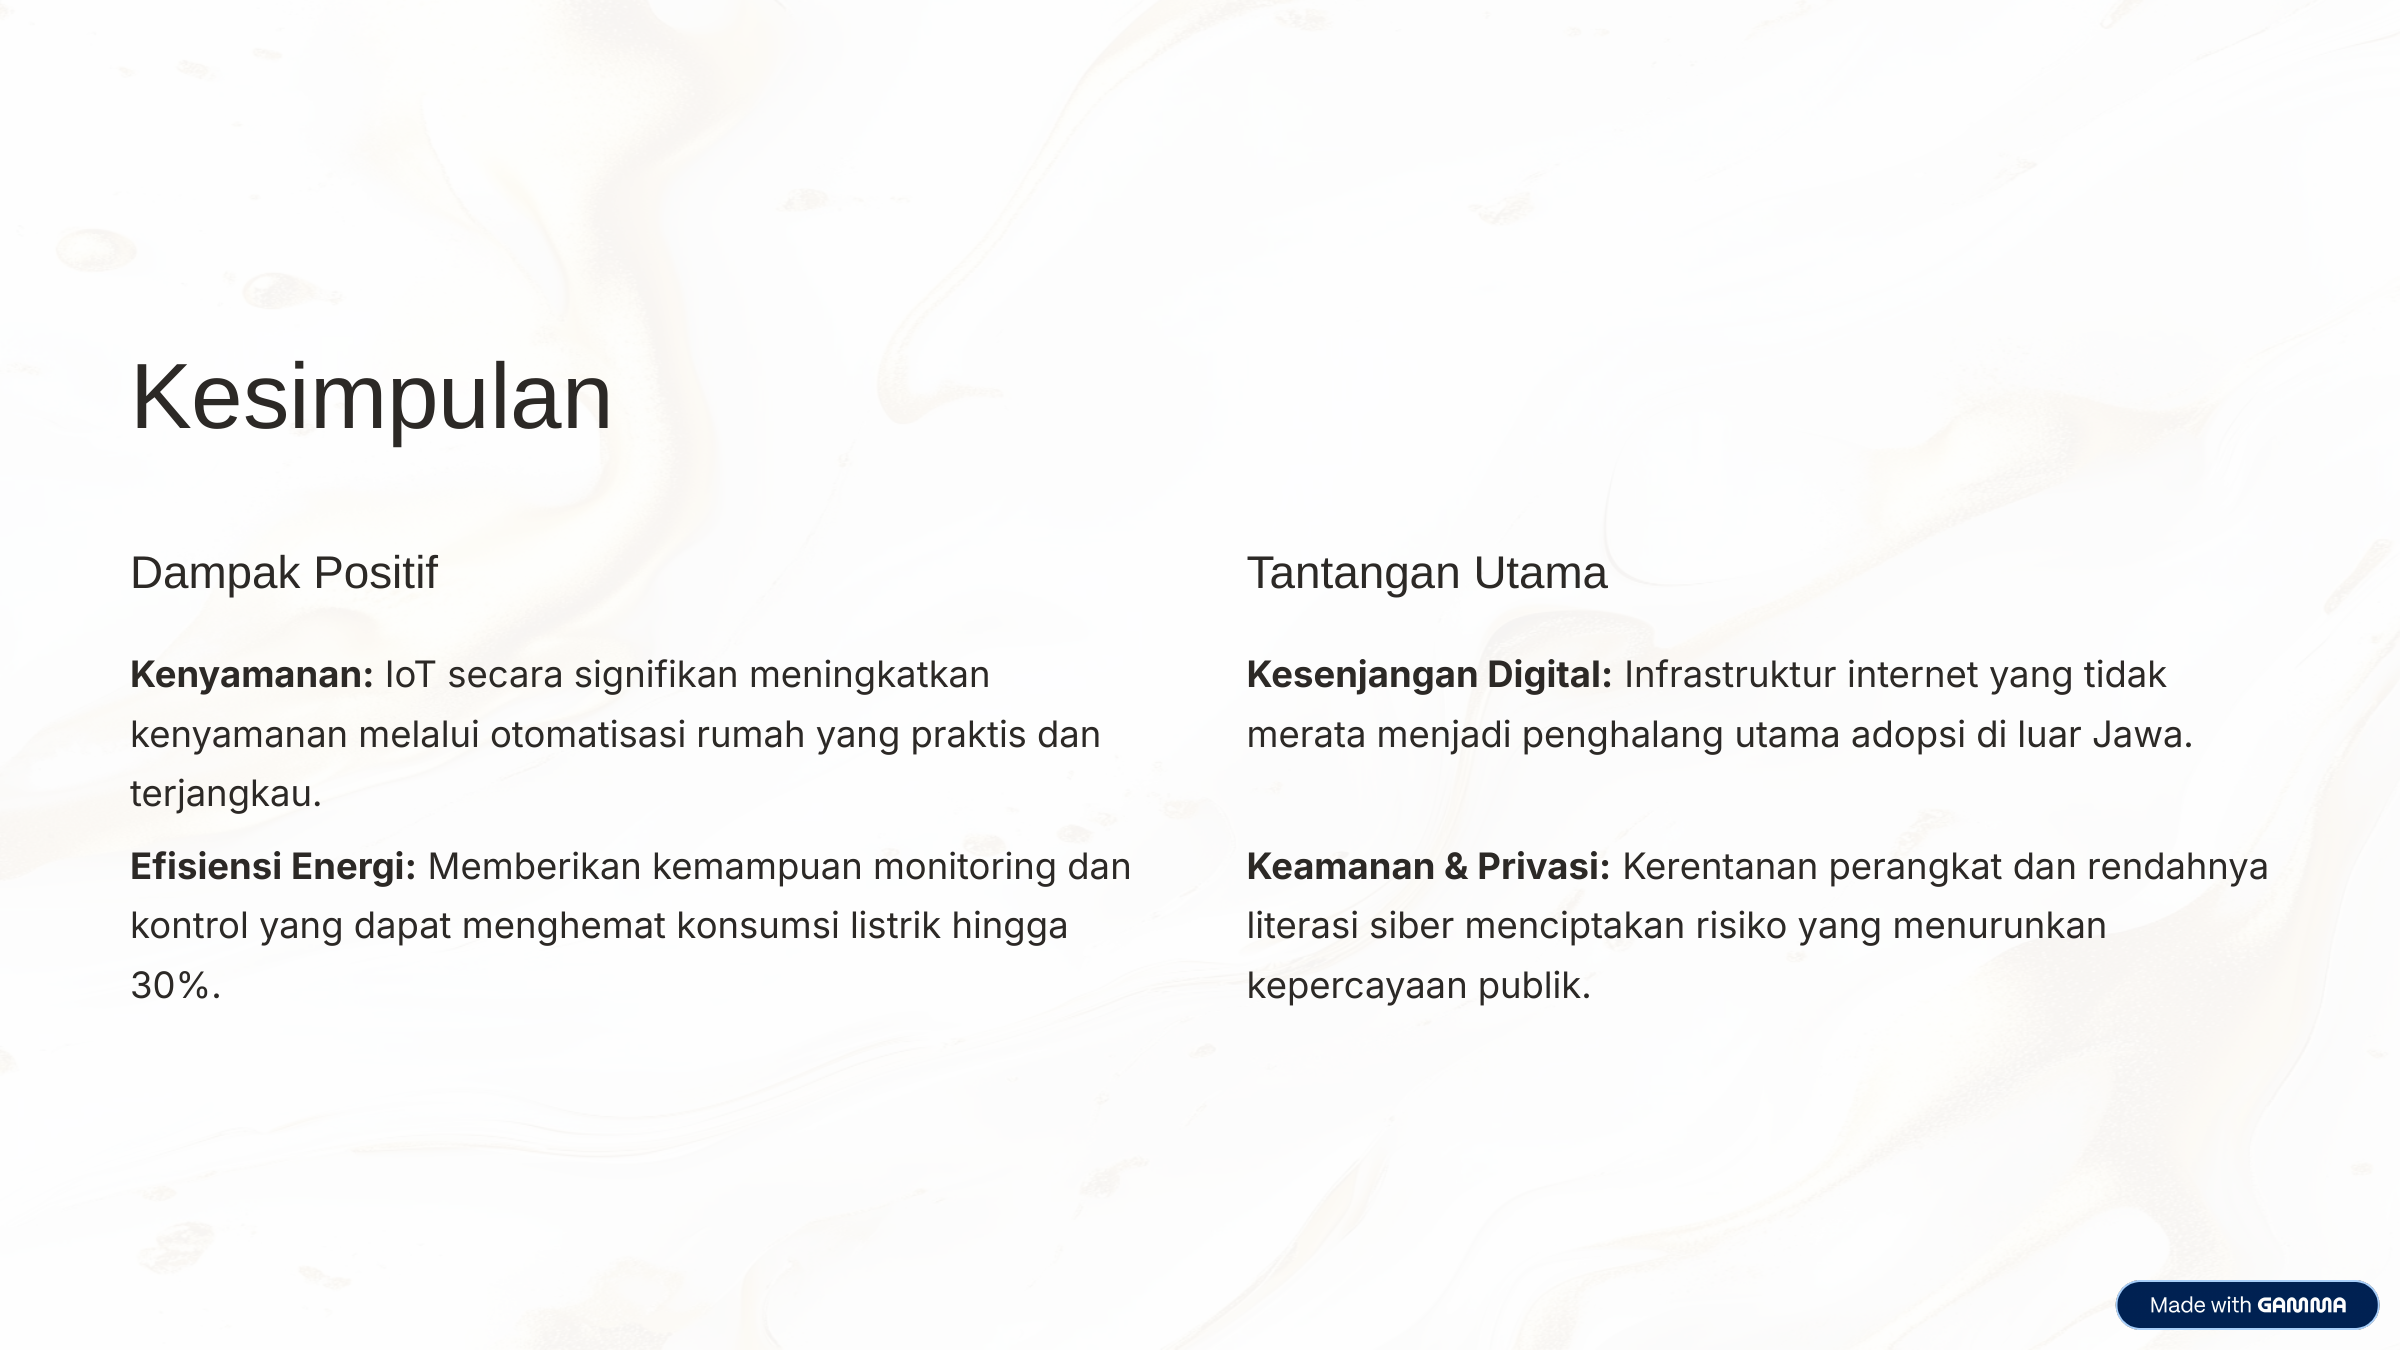

Kesimpulan
Dampak Positif
Tantangan Utama
Kenyamanan: IoT secara signifikan meningkatkan kenyamanan melalui otomatisasi rumah yang praktis dan terjangkau.
Kesenjangan Digital: Infrastruktur internet yang tidak merata menjadi penghalang utama adopsi di luar Jawa.
Efisiensi Energi: Memberikan kemampuan monitoring dan kontrol yang dapat menghemat konsumsi listrik hingga 30%.
Keamanan & Privasi: Kerentanan perangkat dan rendahnya literasi siber menciptakan risiko yang menurunkan kepercayaan publik.